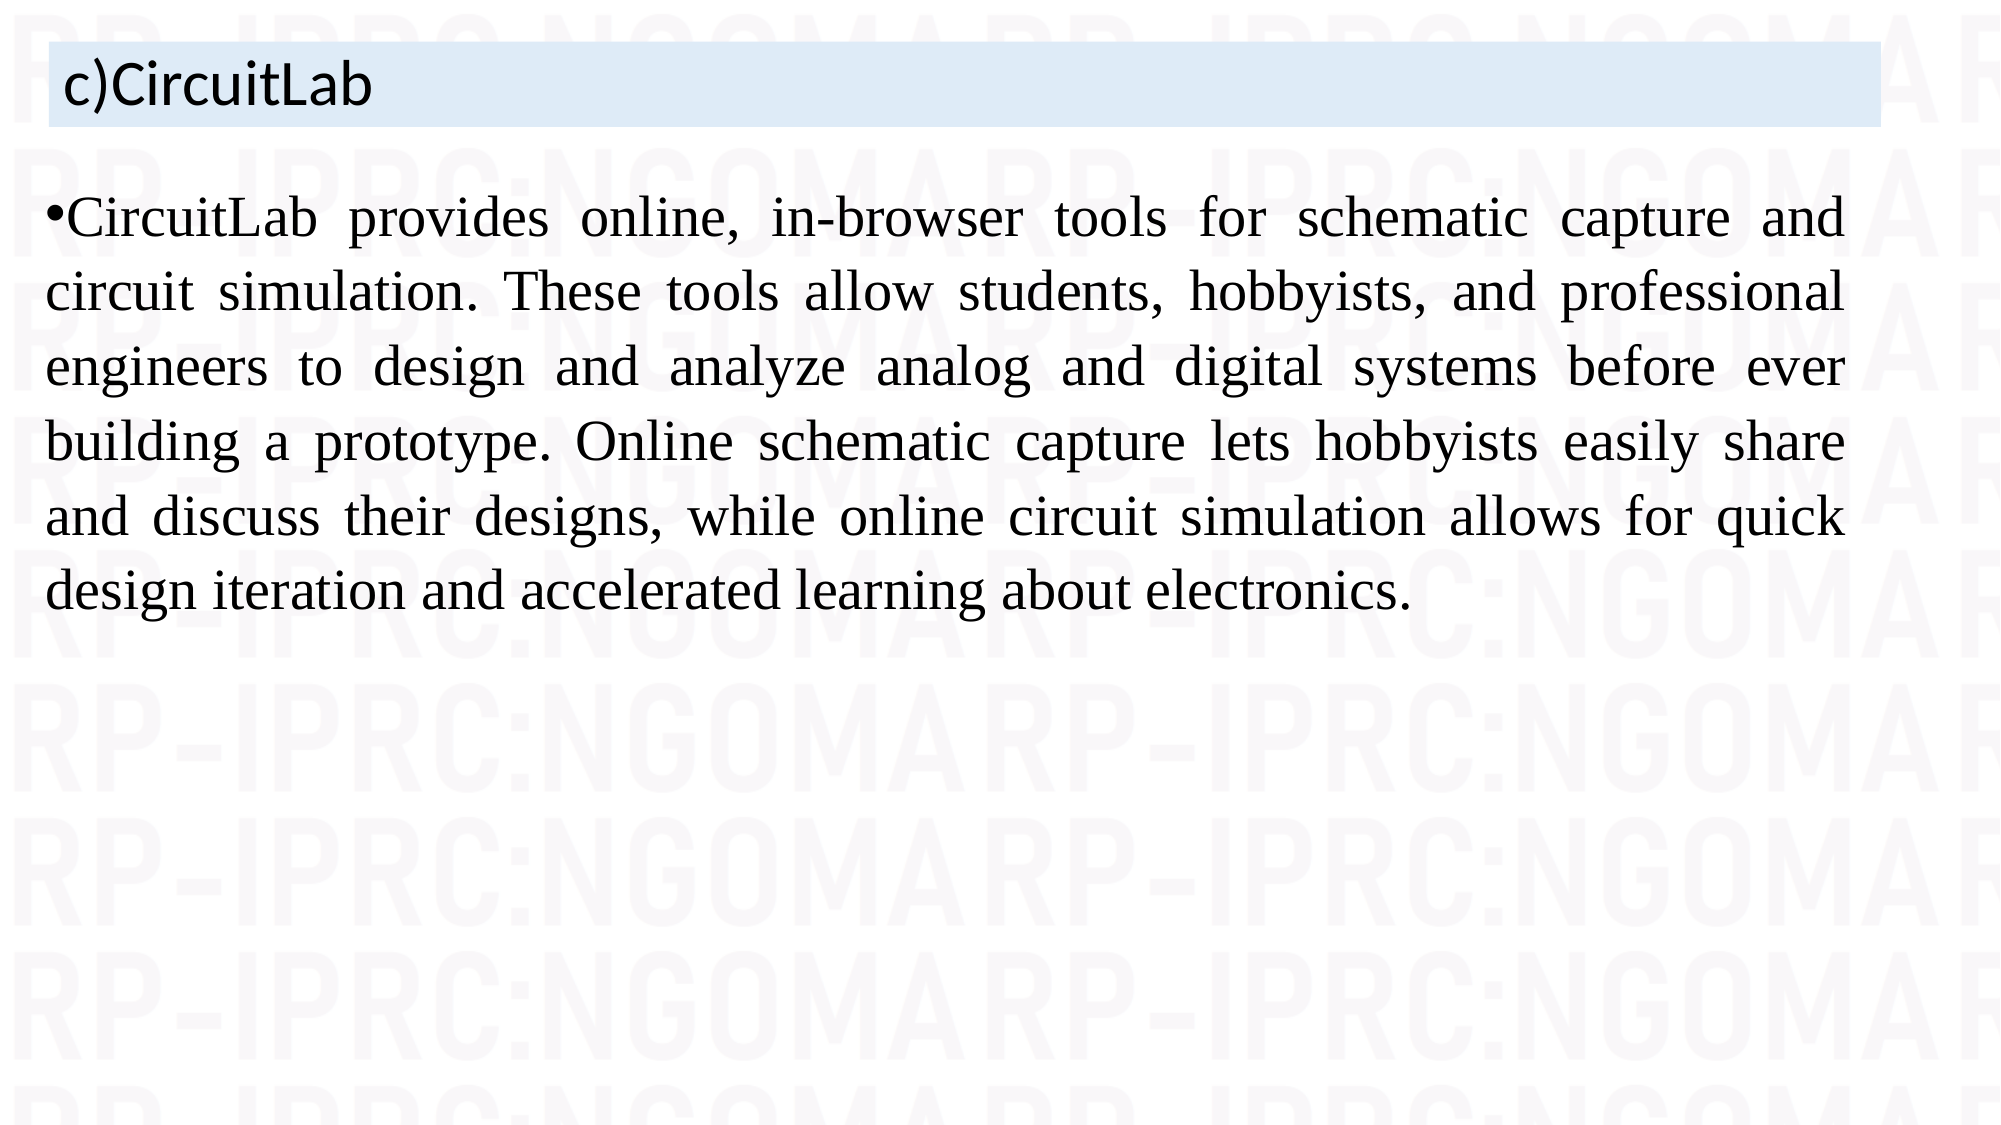

# c)CircuitLab
CircuitLab provides online, in-browser tools for schematic capture and circuit simulation. These tools allow students, hobbyists, and professional engineers to design and analyze analog and digital systems before ever building a prototype. Online schematic capture lets hobbyists easily share and discuss their designs, while online circuit simulation allows for quick design iteration and accelerated learning about electronics.